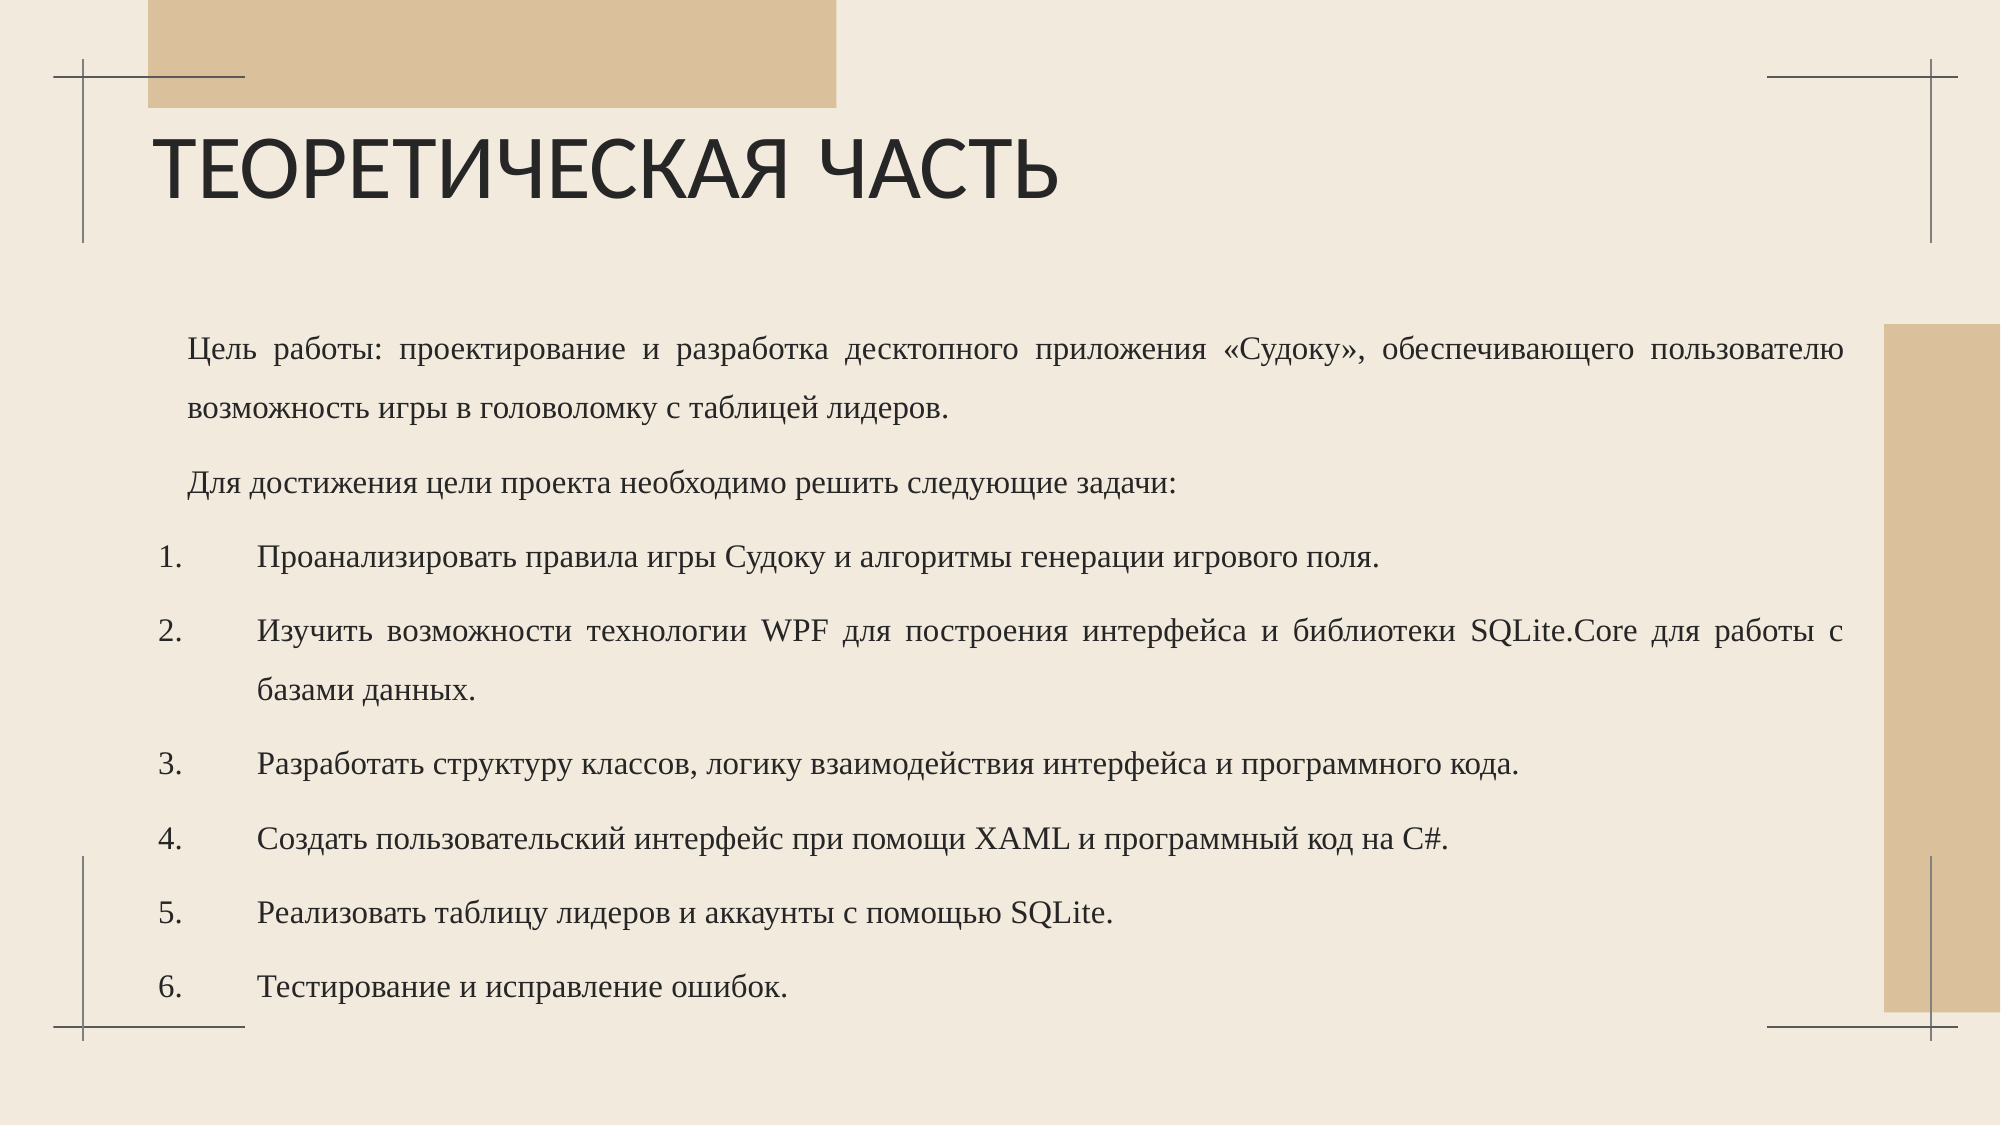

# ТЕОРЕТИЧЕСКАЯ ЧАСТЬ
Цель работы: проектирование и разработка десктопного приложения «Судоку», обеспечивающего пользователю возможность игры в головоломку с таблицей лидеров.
Для достижения цели проекта необходимо решить следующие задачи:
Проанализировать правила игры Судоку и алгоритмы генерации игрового поля.
Изучить возможности технологии WPF для построения интерфейса и библиотеки SQLite.Core для работы с базами данных.
Разработать структуру классов, логику взаимодействия интерфейса и программного кода.
Создать пользовательский интерфейс при помощи XAML и программный код на C#.
Реализовать таблицу лидеров и аккаунты с помощью SQLite.
Тестирование и исправление ошибок.